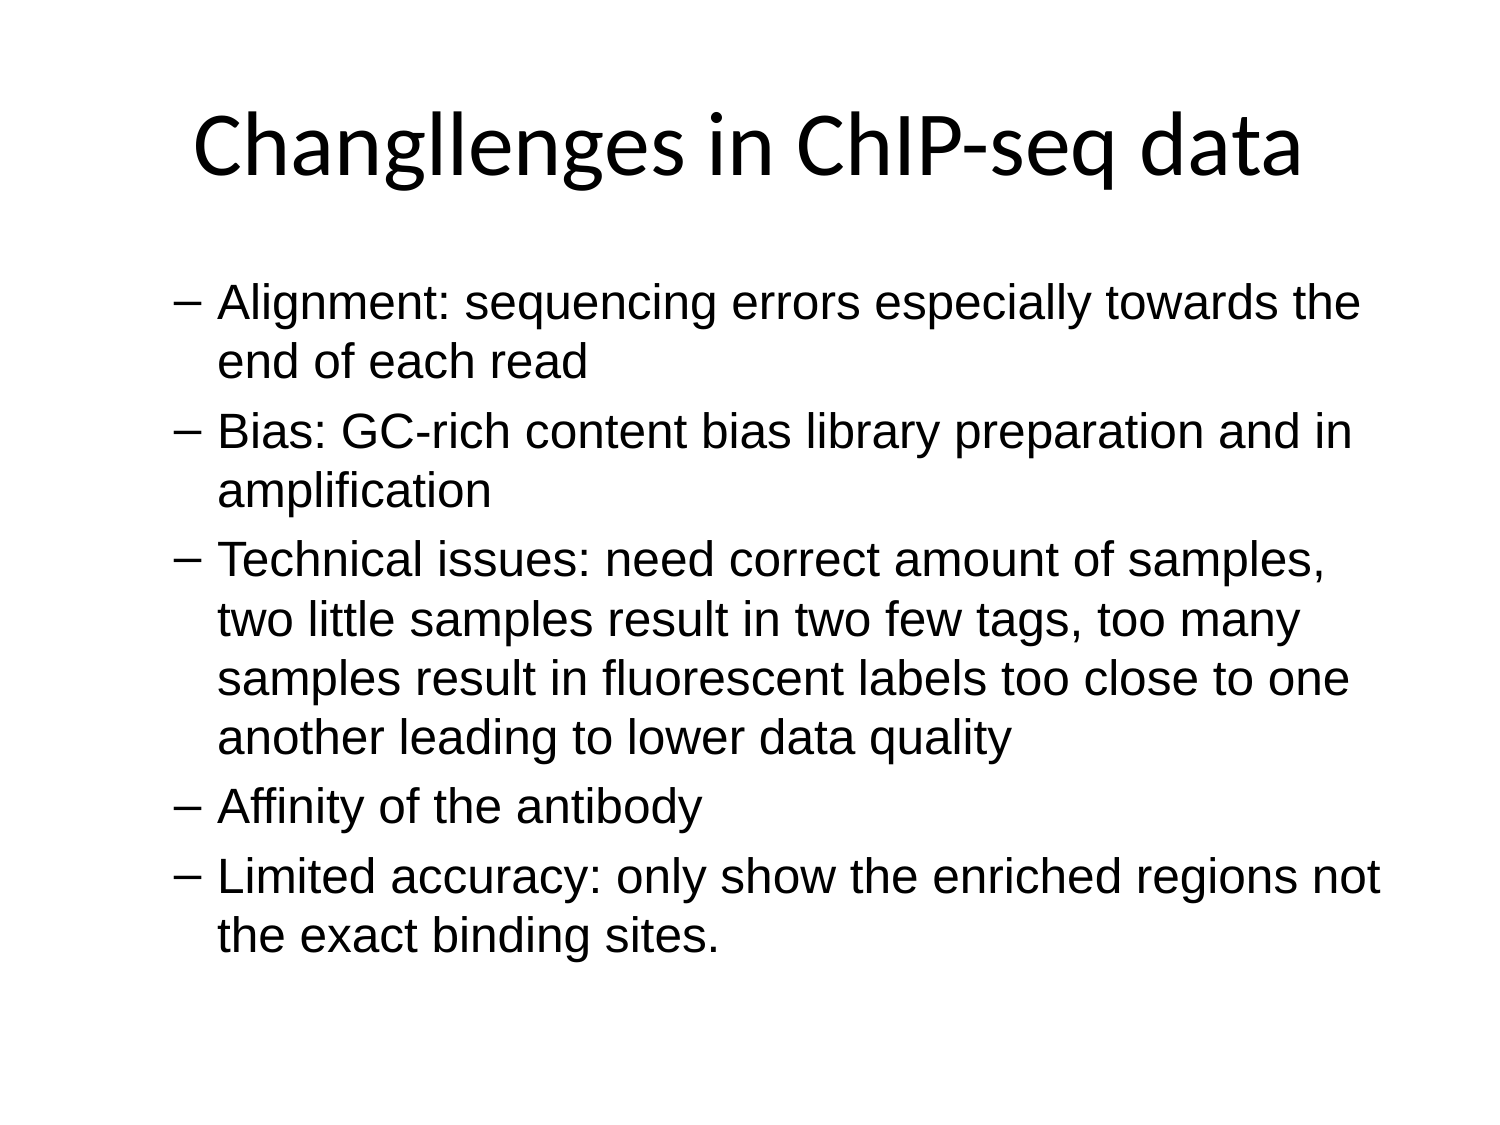

# Changllenges in ChIP-seq data
Alignment: sequencing errors especially towards the end of each read
Bias: GC-rich content bias library preparation and in amplification
Technical issues: need correct amount of samples, two little samples result in two few tags, too many samples result in fluorescent labels too close to one another leading to lower data quality
Affinity of the antibody
Limited accuracy: only show the enriched regions not the exact binding sites.